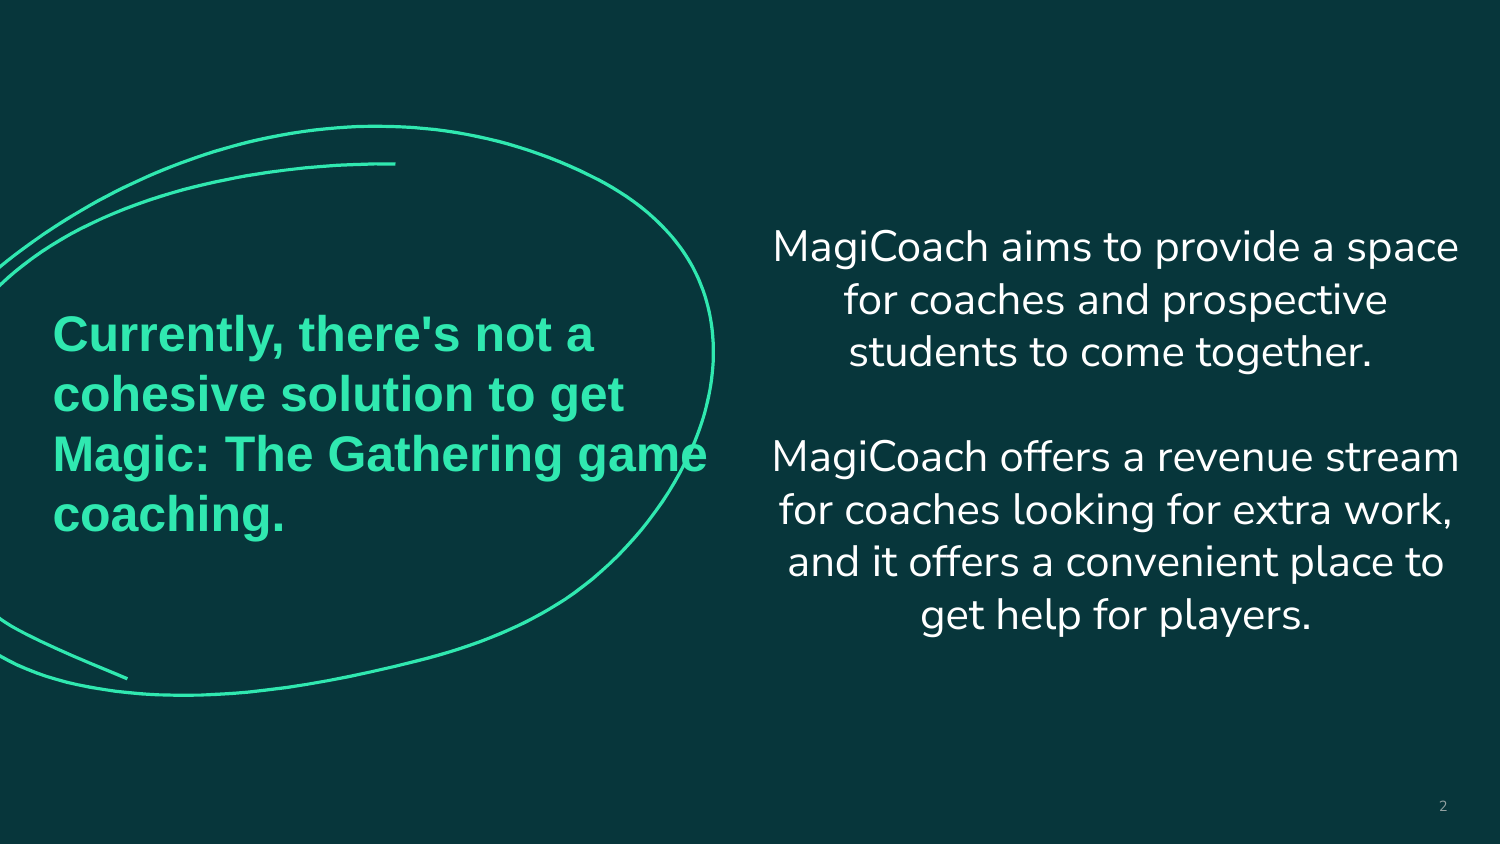

MagiCoach aims to provide a space for coaches and prospective students to come together.
MagiCoach offers a revenue stream for coaches looking for extra work, and it offers a convenient place to get help for players.

# Currently, there's not a cohesive solution to get Magic: The Gathering game coaching.